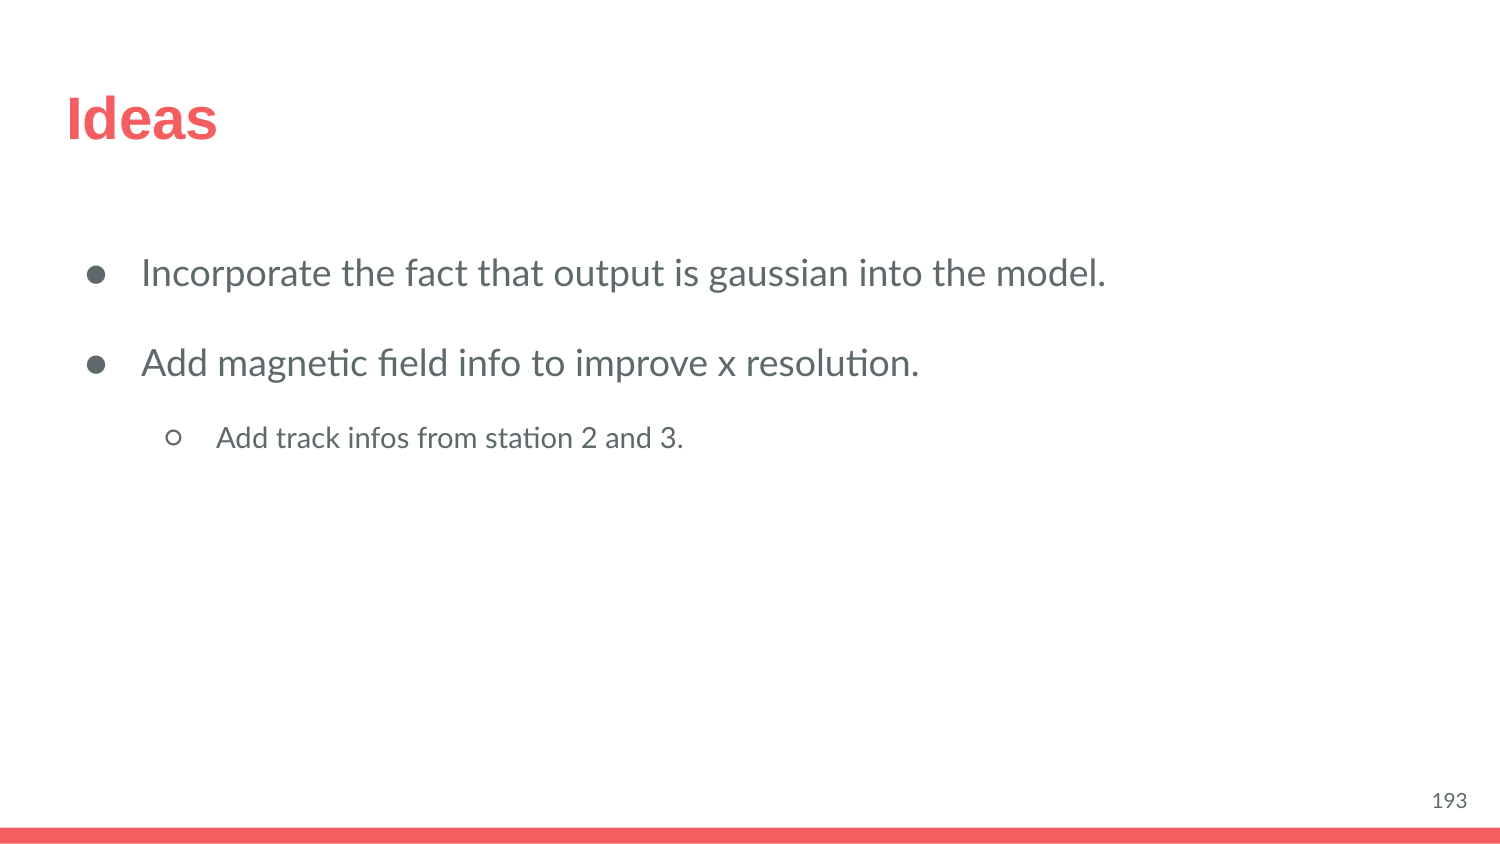

# Ideas
Incorporate the fact that output is gaussian into the model.
Add magnetic field info to improve x resolution.
Add track infos from station 2 and 3.
193